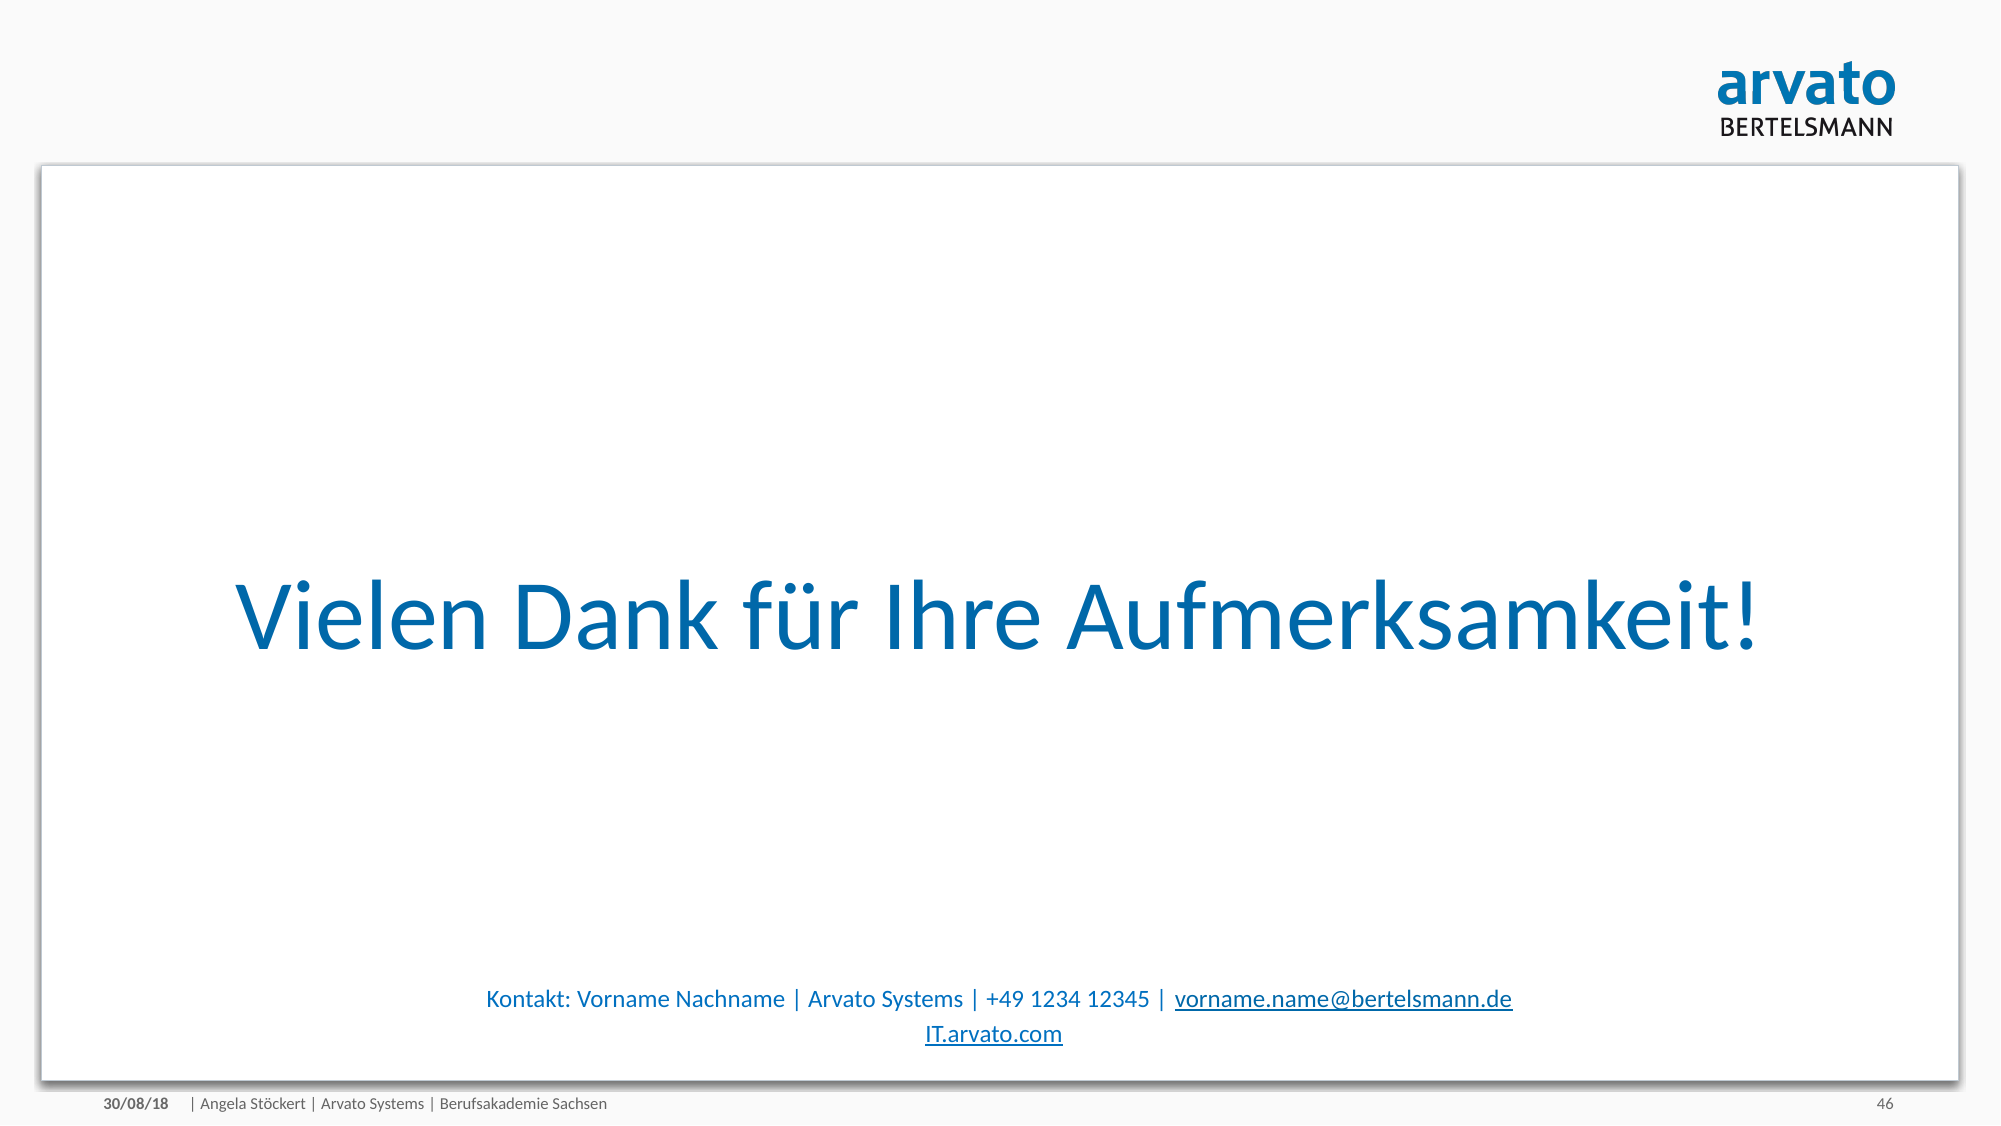

# Vielen Dank für Ihre Aufmerksamkeit!
Kontakt: Vorname Nachname | Arvato Systems | +49 1234 12345 | vorname.name@bertelsmann.de
IT.arvato.com
30/08/18
| Angela Stöckert | Arvato Systems | Berufsakademie Sachsen
46